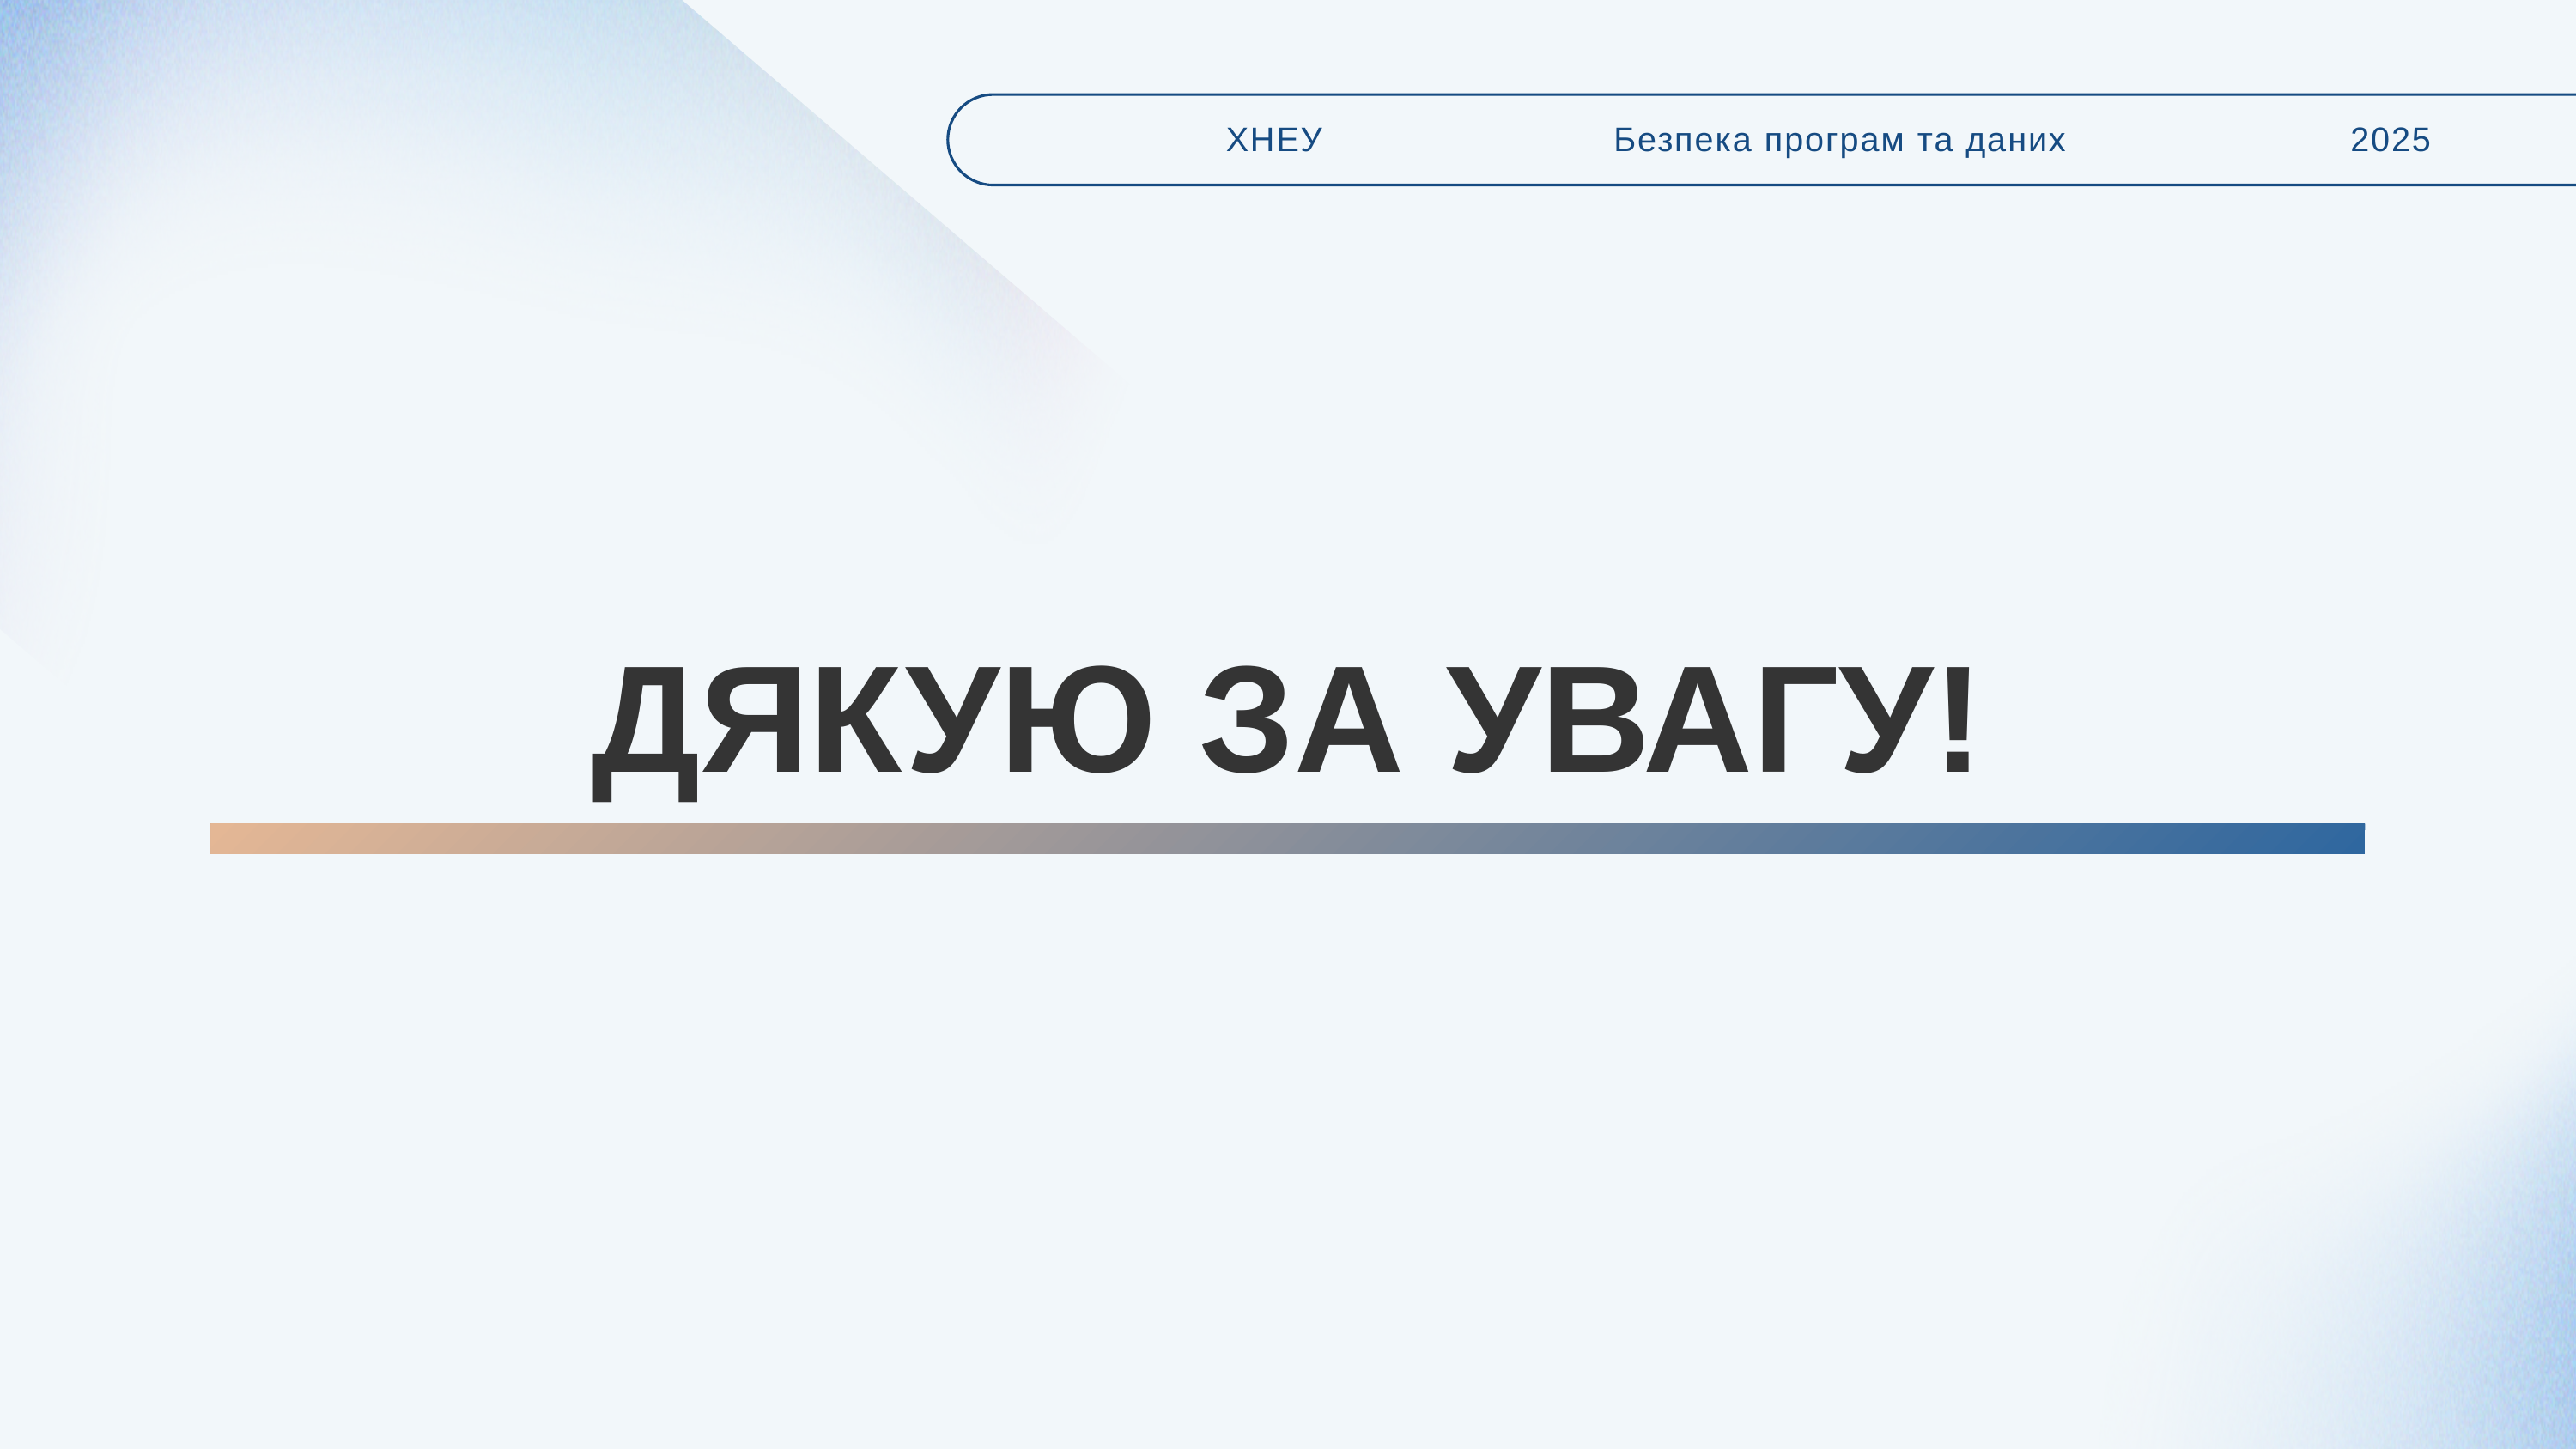

ХНЕУ
Безпека програм та даних
2025
ДЯКУЮ ЗА УВАГУ!